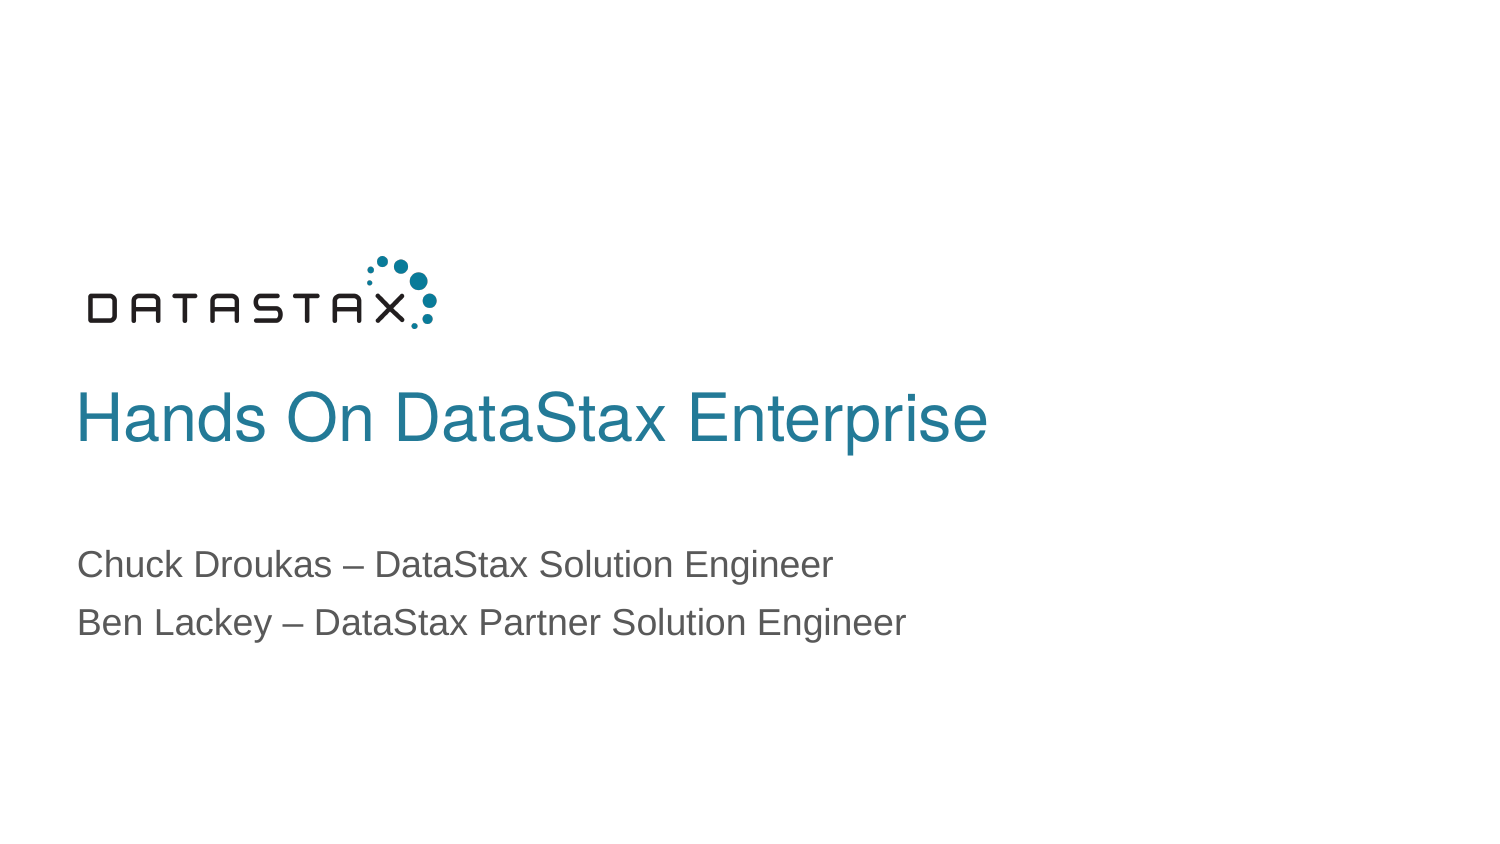

# Hands On DataStax Enterprise
Chuck Droukas – DataStax Solution Engineer
Ben Lackey – DataStax Partner Solution Engineer